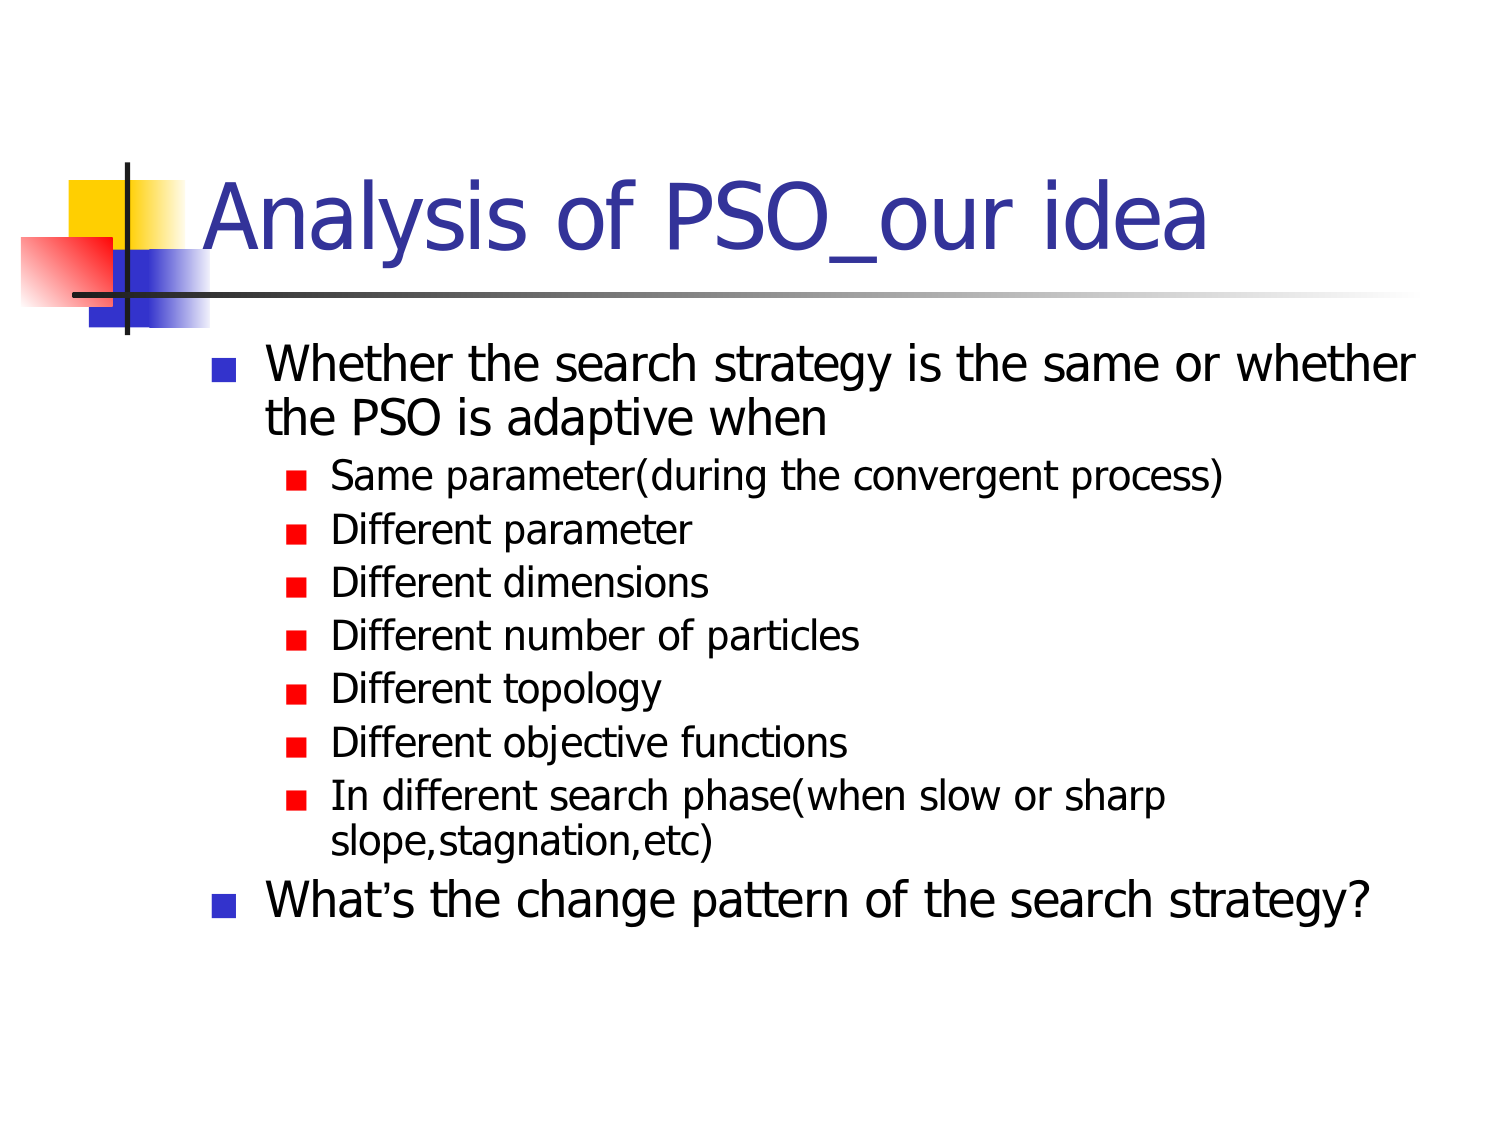

# Analysis of PSO_our idea
Whether the search strategy is the same or whether the PSO is adaptive when
Same parameter(during the convergent process)
Different parameter
Different dimensions
Different number of particles
Different topology
Different objective functions
In different search phase(when slow or sharp slope,stagnation,etc)
What’s the change pattern of the search strategy?